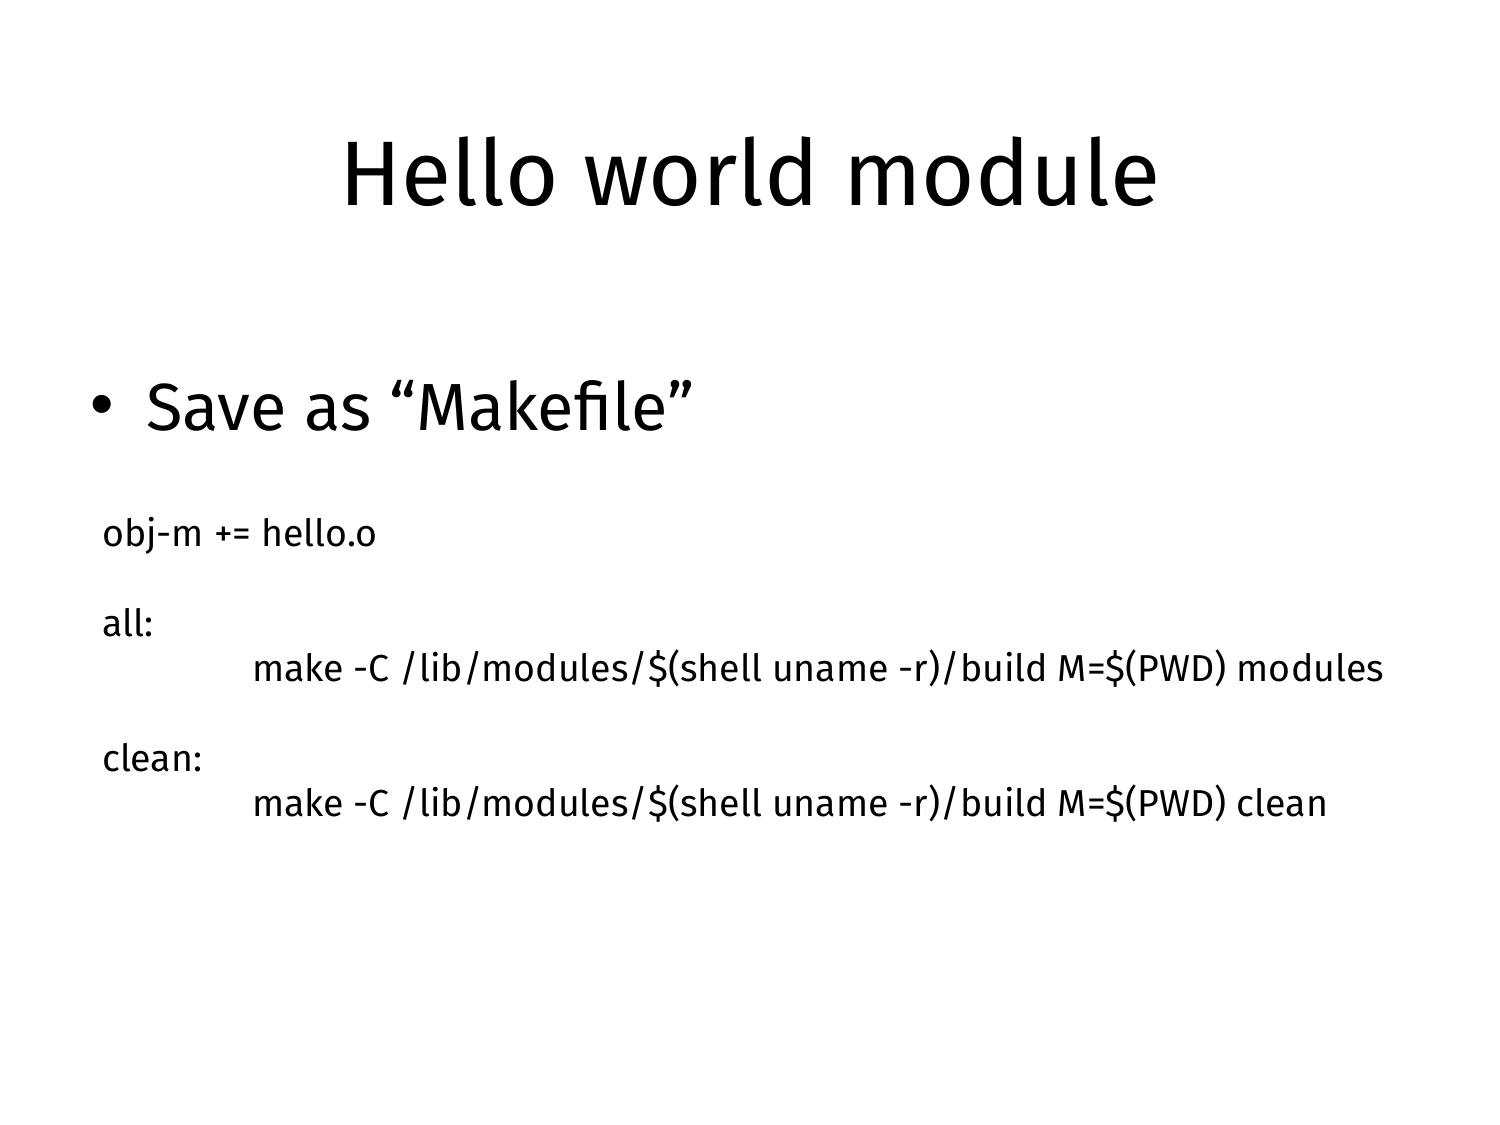

# Hello world module

Save as “Makefile”

obj-m += hello.o

all:
	make -C /lib/modules/$(shell uname -r)/build M=$(PWD) modules

clean:
	make -C /lib/modules/$(shell uname -r)/build M=$(PWD) clean